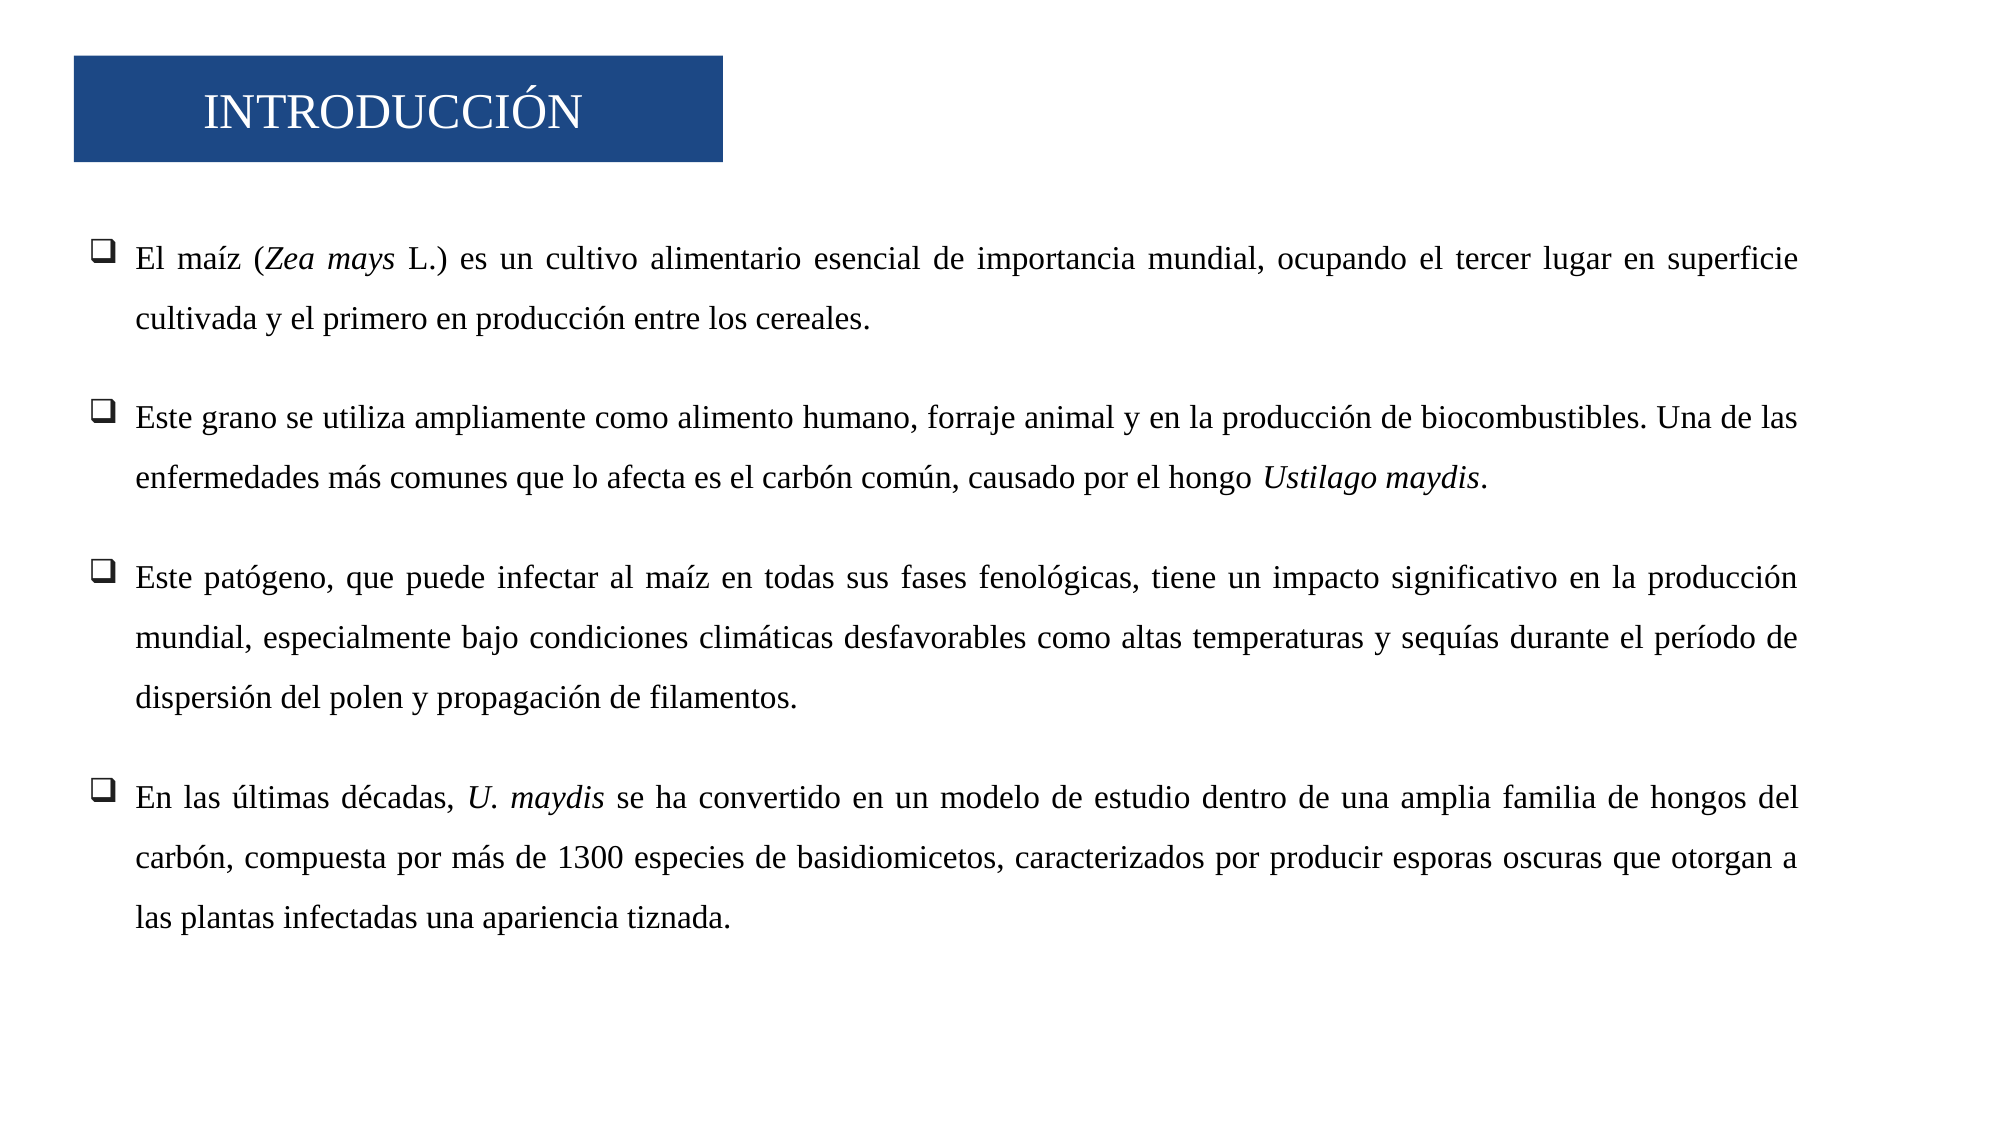

INTRODUCCIÓN
El maíz (Zea mays L.) es un cultivo alimentario esencial de importancia mundial, ocupando el tercer lugar en superficie cultivada y el primero en producción entre los cereales.
Este grano se utiliza ampliamente como alimento humano, forraje animal y en la producción de biocombustibles. Una de las enfermedades más comunes que lo afecta es el carbón común, causado por el hongo Ustilago maydis.
Este patógeno, que puede infectar al maíz en todas sus fases fenológicas, tiene un impacto significativo en la producción mundial, especialmente bajo condiciones climáticas desfavorables como altas temperaturas y sequías durante el período de dispersión del polen y propagación de filamentos.
En las últimas décadas, U. maydis se ha convertido en un modelo de estudio dentro de una amplia familia de hongos del carbón, compuesta por más de 1300 especies de basidiomicetos, caracterizados por producir esporas oscuras que otorgan a las plantas infectadas una apariencia tiznada.